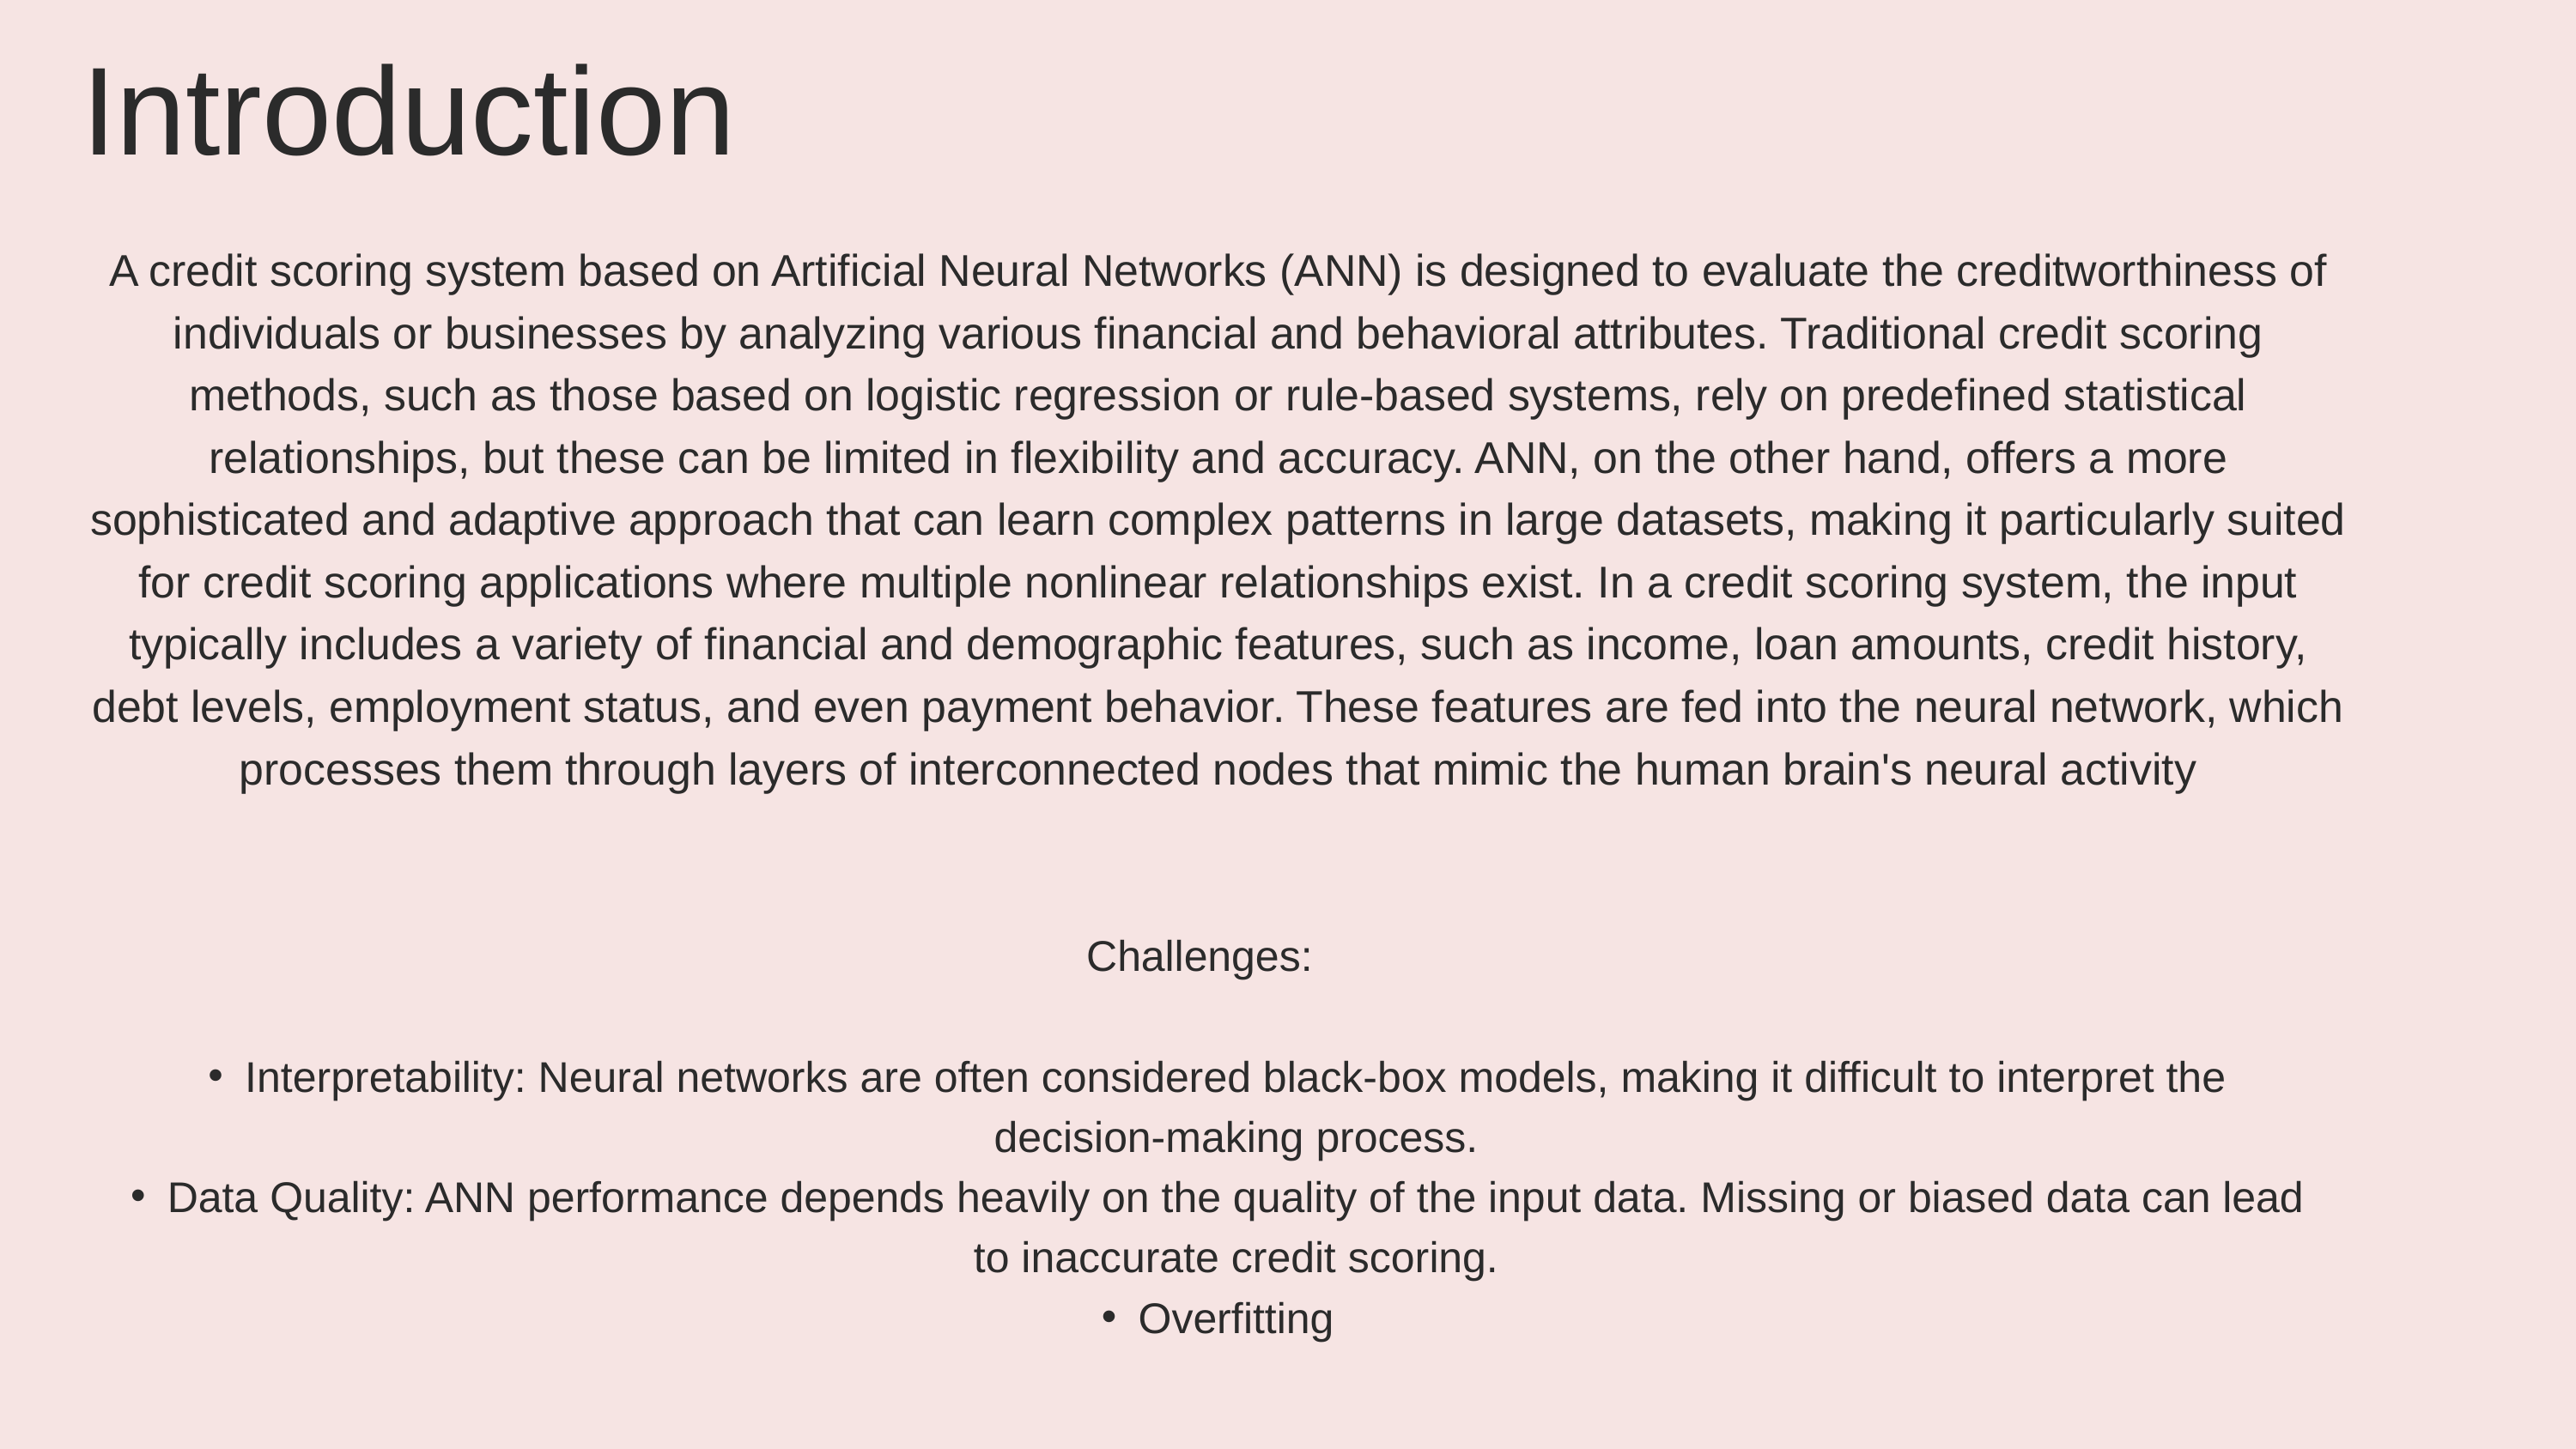

Introduction
A credit scoring system based on Artificial Neural Networks (ANN) is designed to evaluate the creditworthiness of individuals or businesses by analyzing various financial and behavioral attributes. Traditional credit scoring methods, such as those based on logistic regression or rule-based systems, rely on predefined statistical relationships, but these can be limited in flexibility and accuracy. ANN, on the other hand, offers a more sophisticated and adaptive approach that can learn complex patterns in large datasets, making it particularly suited for credit scoring applications where multiple nonlinear relationships exist. In a credit scoring system, the input typically includes a variety of financial and demographic features, such as income, loan amounts, credit history, debt levels, employment status, and even payment behavior. These features are fed into the neural network, which processes them through layers of interconnected nodes that mimic the human brain's neural activity
Challenges:

Interpretability: Neural networks are often considered black-box models, making it difficult to interpret the decision-making process.
Data Quality: ANN performance depends heavily on the quality of the input data. Missing or biased data can lead to inaccurate credit scoring.
Overfitting